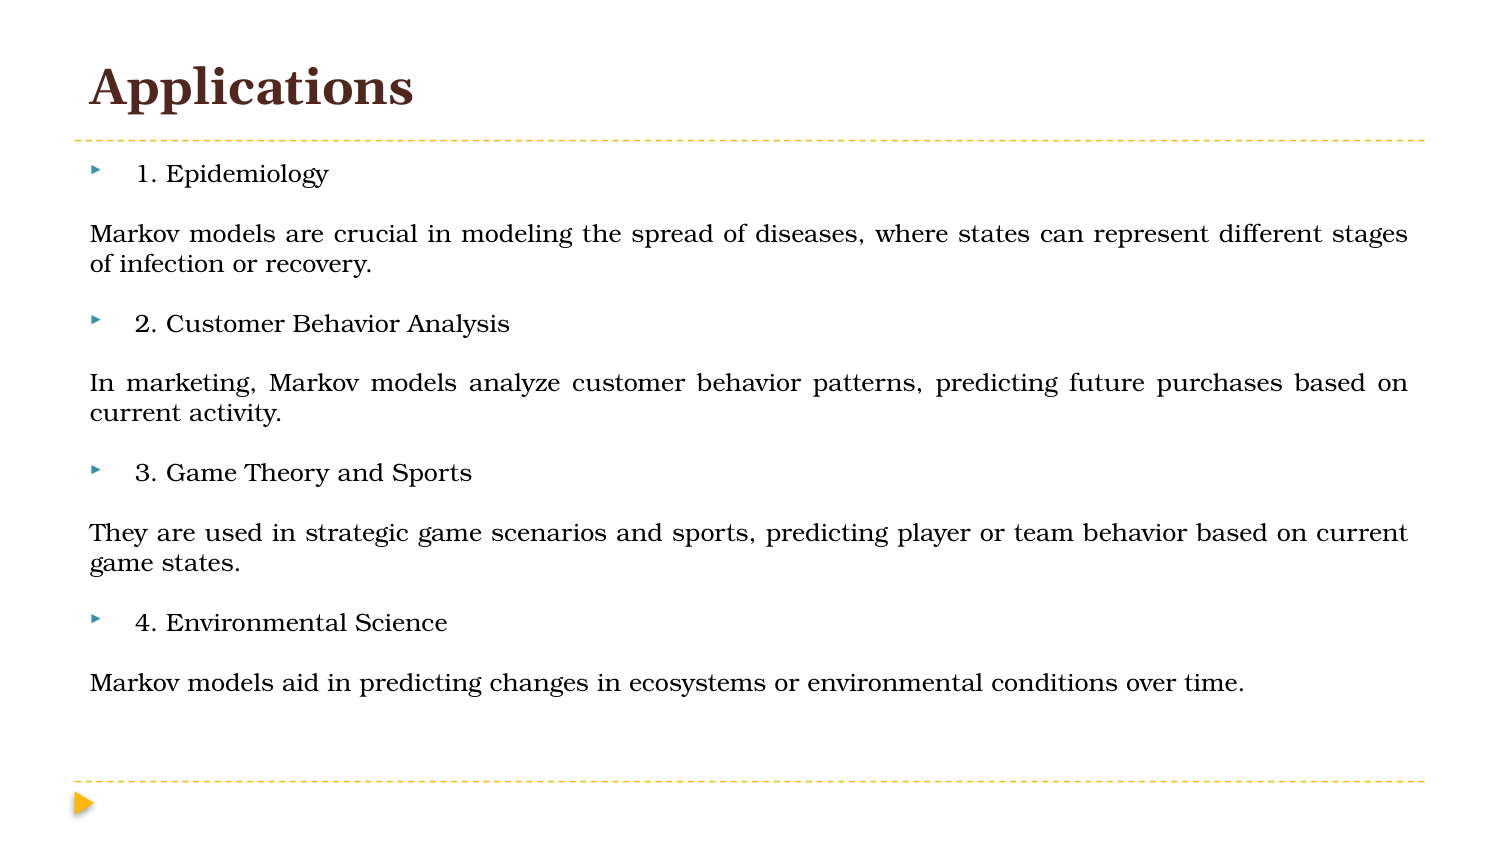

# Applications
1. Epidemiology

Markov models are crucial in modeling the spread of diseases, where states can represent different stages of infection or recovery.

2. Customer Behavior Analysis

In marketing, Markov models analyze customer behavior patterns, predicting future purchases based on current activity.

3. Game Theory and Sports

They are used in strategic game scenarios and sports, predicting player or team behavior based on current game states.

4. Environmental Science

Markov models aid in predicting changes in ecosystems or environmental conditions over time.